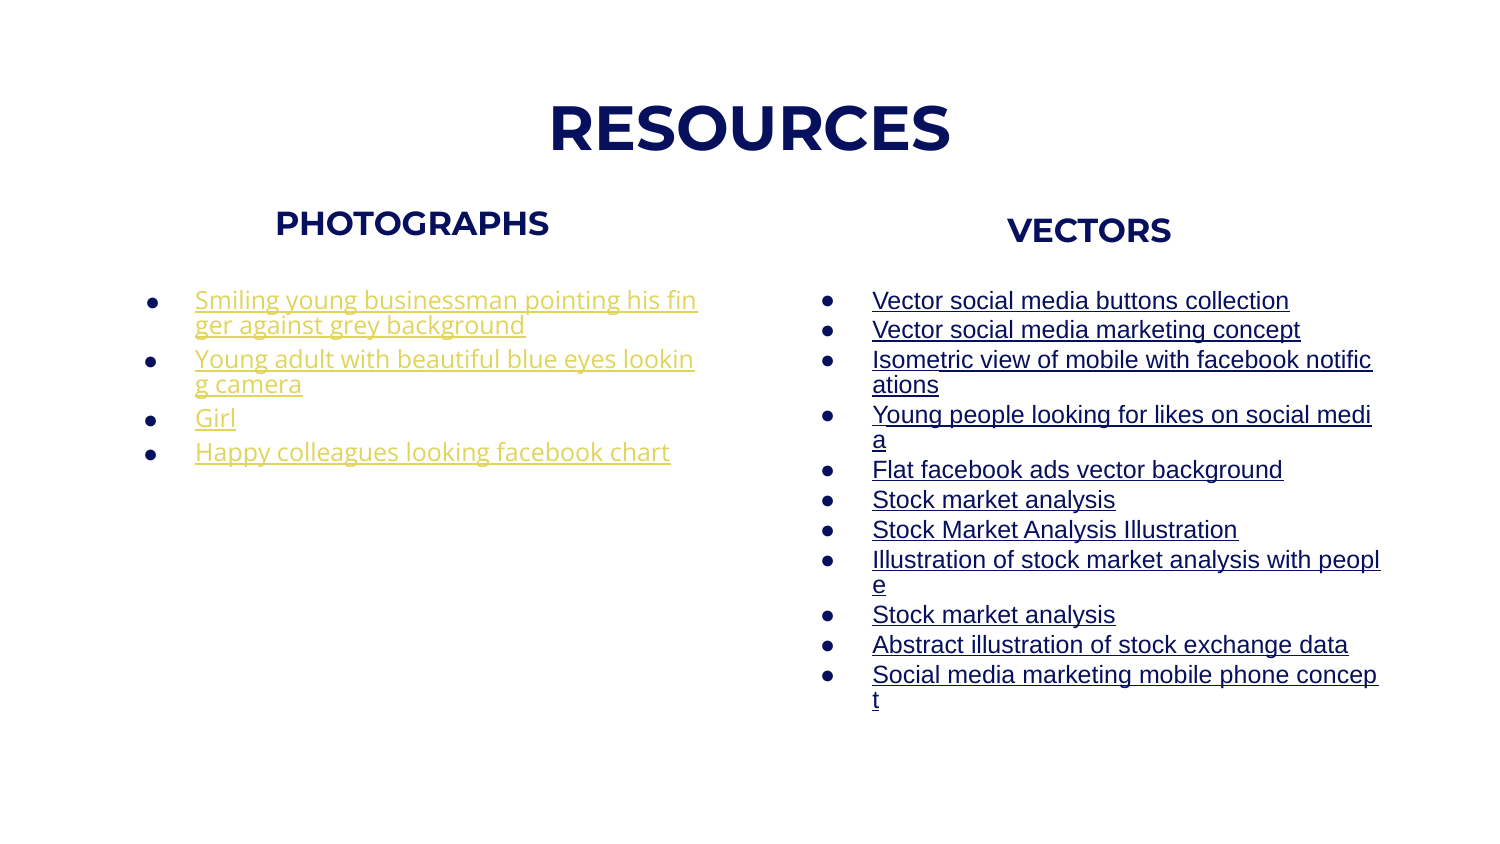

# RESOURCES
PHOTOGRAPHS
VECTORS
Vector social media buttons collection
Vector social media marketing concept
Isometric view of mobile with facebook notifications
Young people looking for likes on social media
Flat facebook ads vector background
Stock market analysis
Stock Market Analysis Illustration
Illustration of stock market analysis with people
Stock market analysis
Abstract illustration of stock exchange data
Social media marketing mobile phone concept
Smiling young businessman pointing his finger against grey background
Young adult with beautiful blue eyes looking camera
Girl
Happy colleagues looking facebook chart